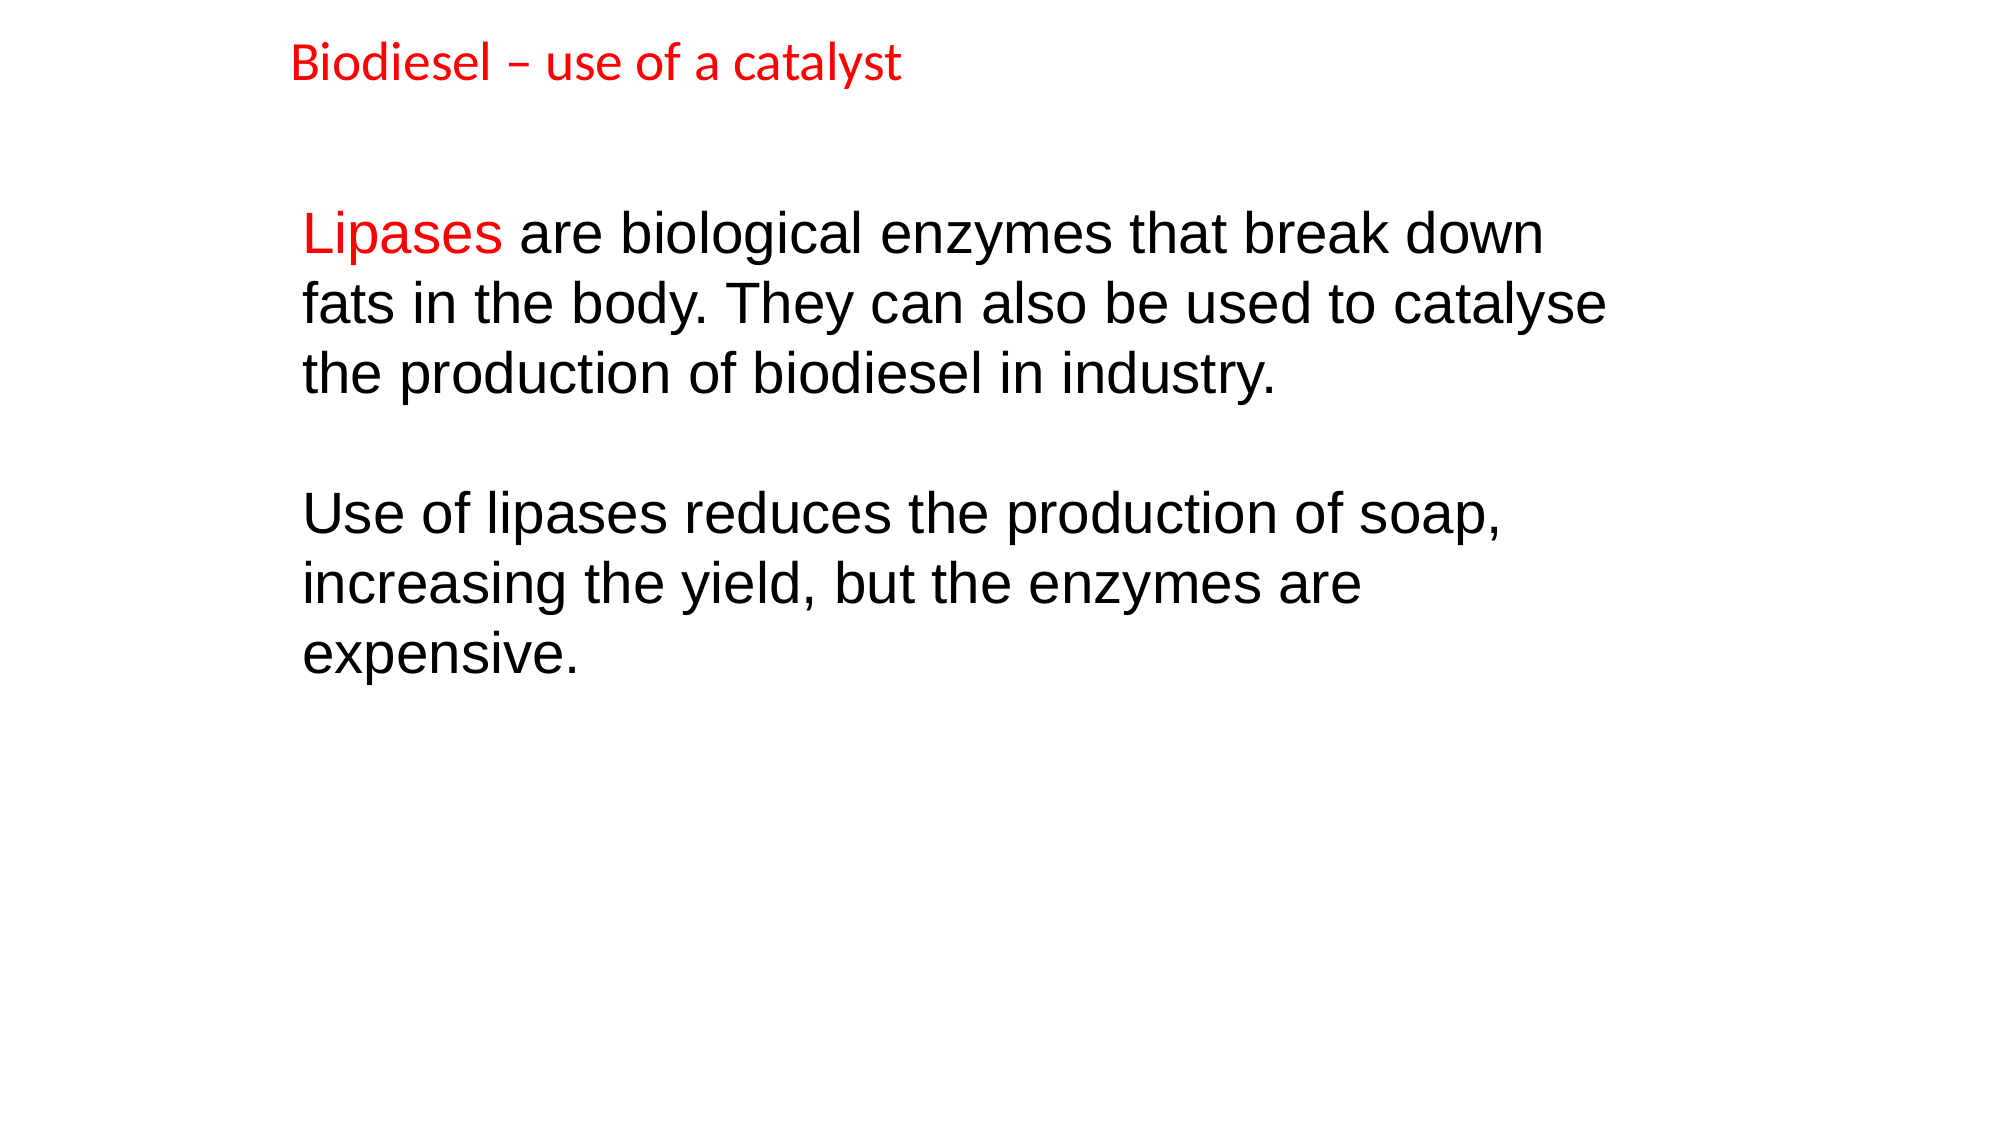

# Biodiesel – use of a catalyst
Lipases are biological enzymes that break down fats in the body. They can also be used to catalyse the production of biodiesel in industry.

Use of lipases reduces the production of soap, increasing the yield, but the enzymes are expensive.